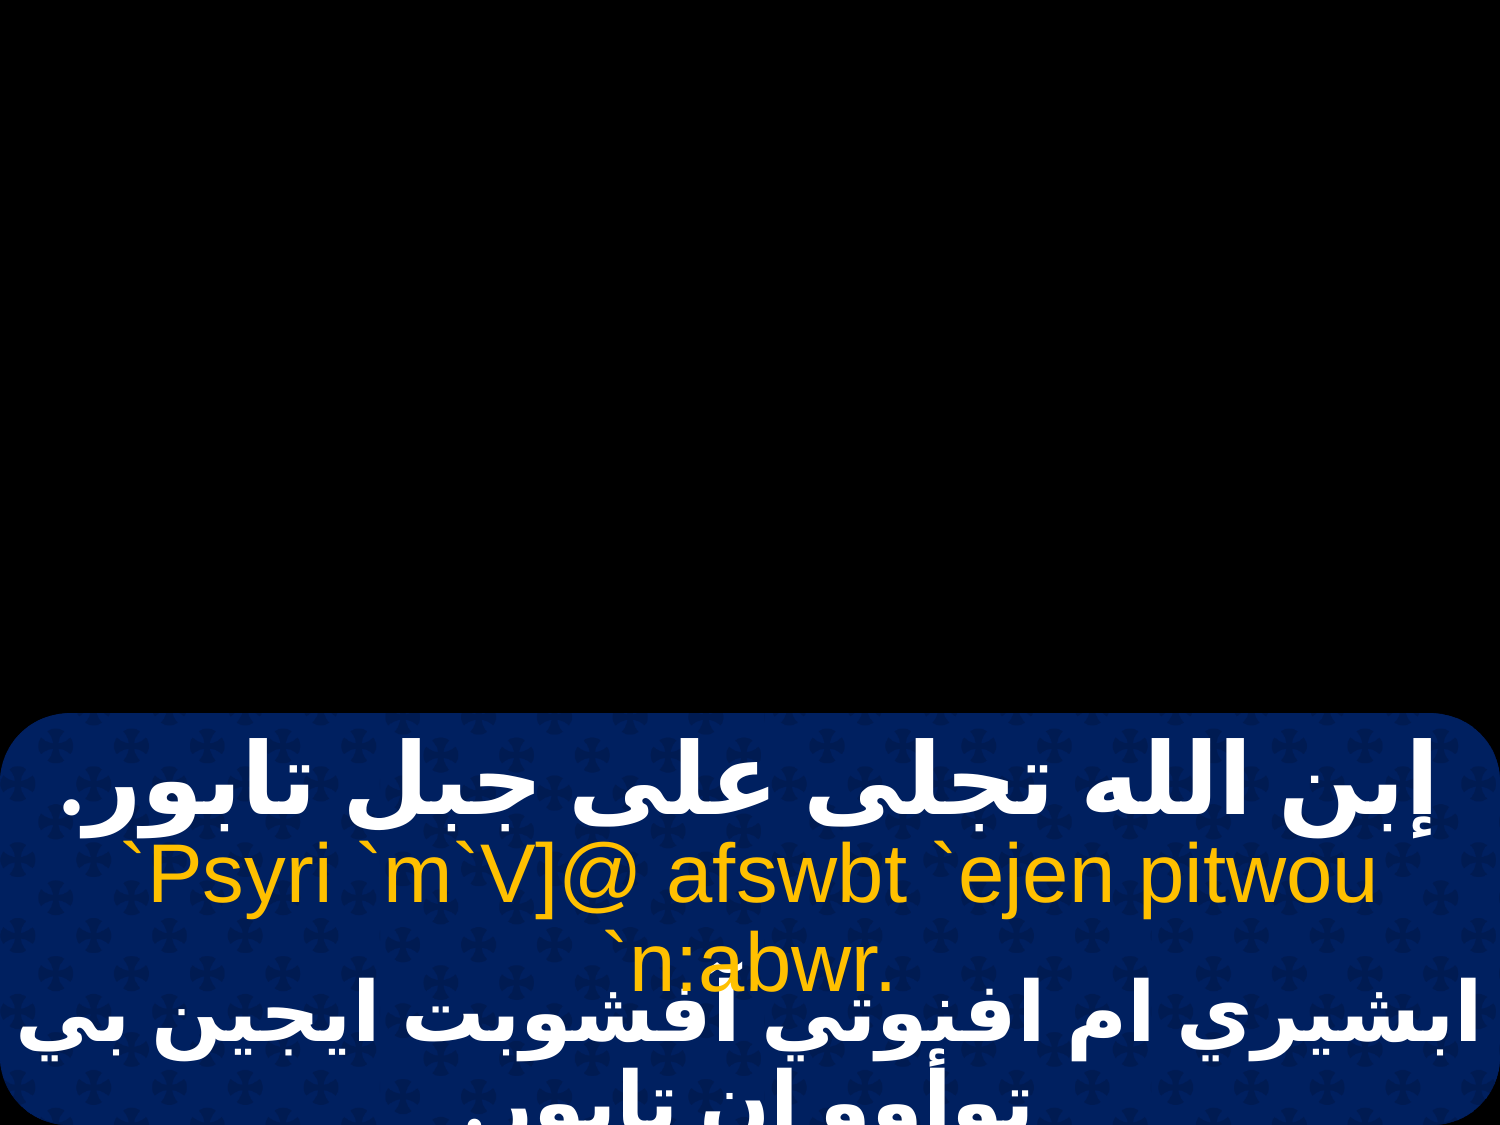

# التجلي
إبن الله تجلى على جبل تابور.
`Psyri `m`V]@ afswbt `ejen pitwou `n:abwr.
ابشيري ام افنوتي آفشوبت ايجين بي توأوو ان تابور.